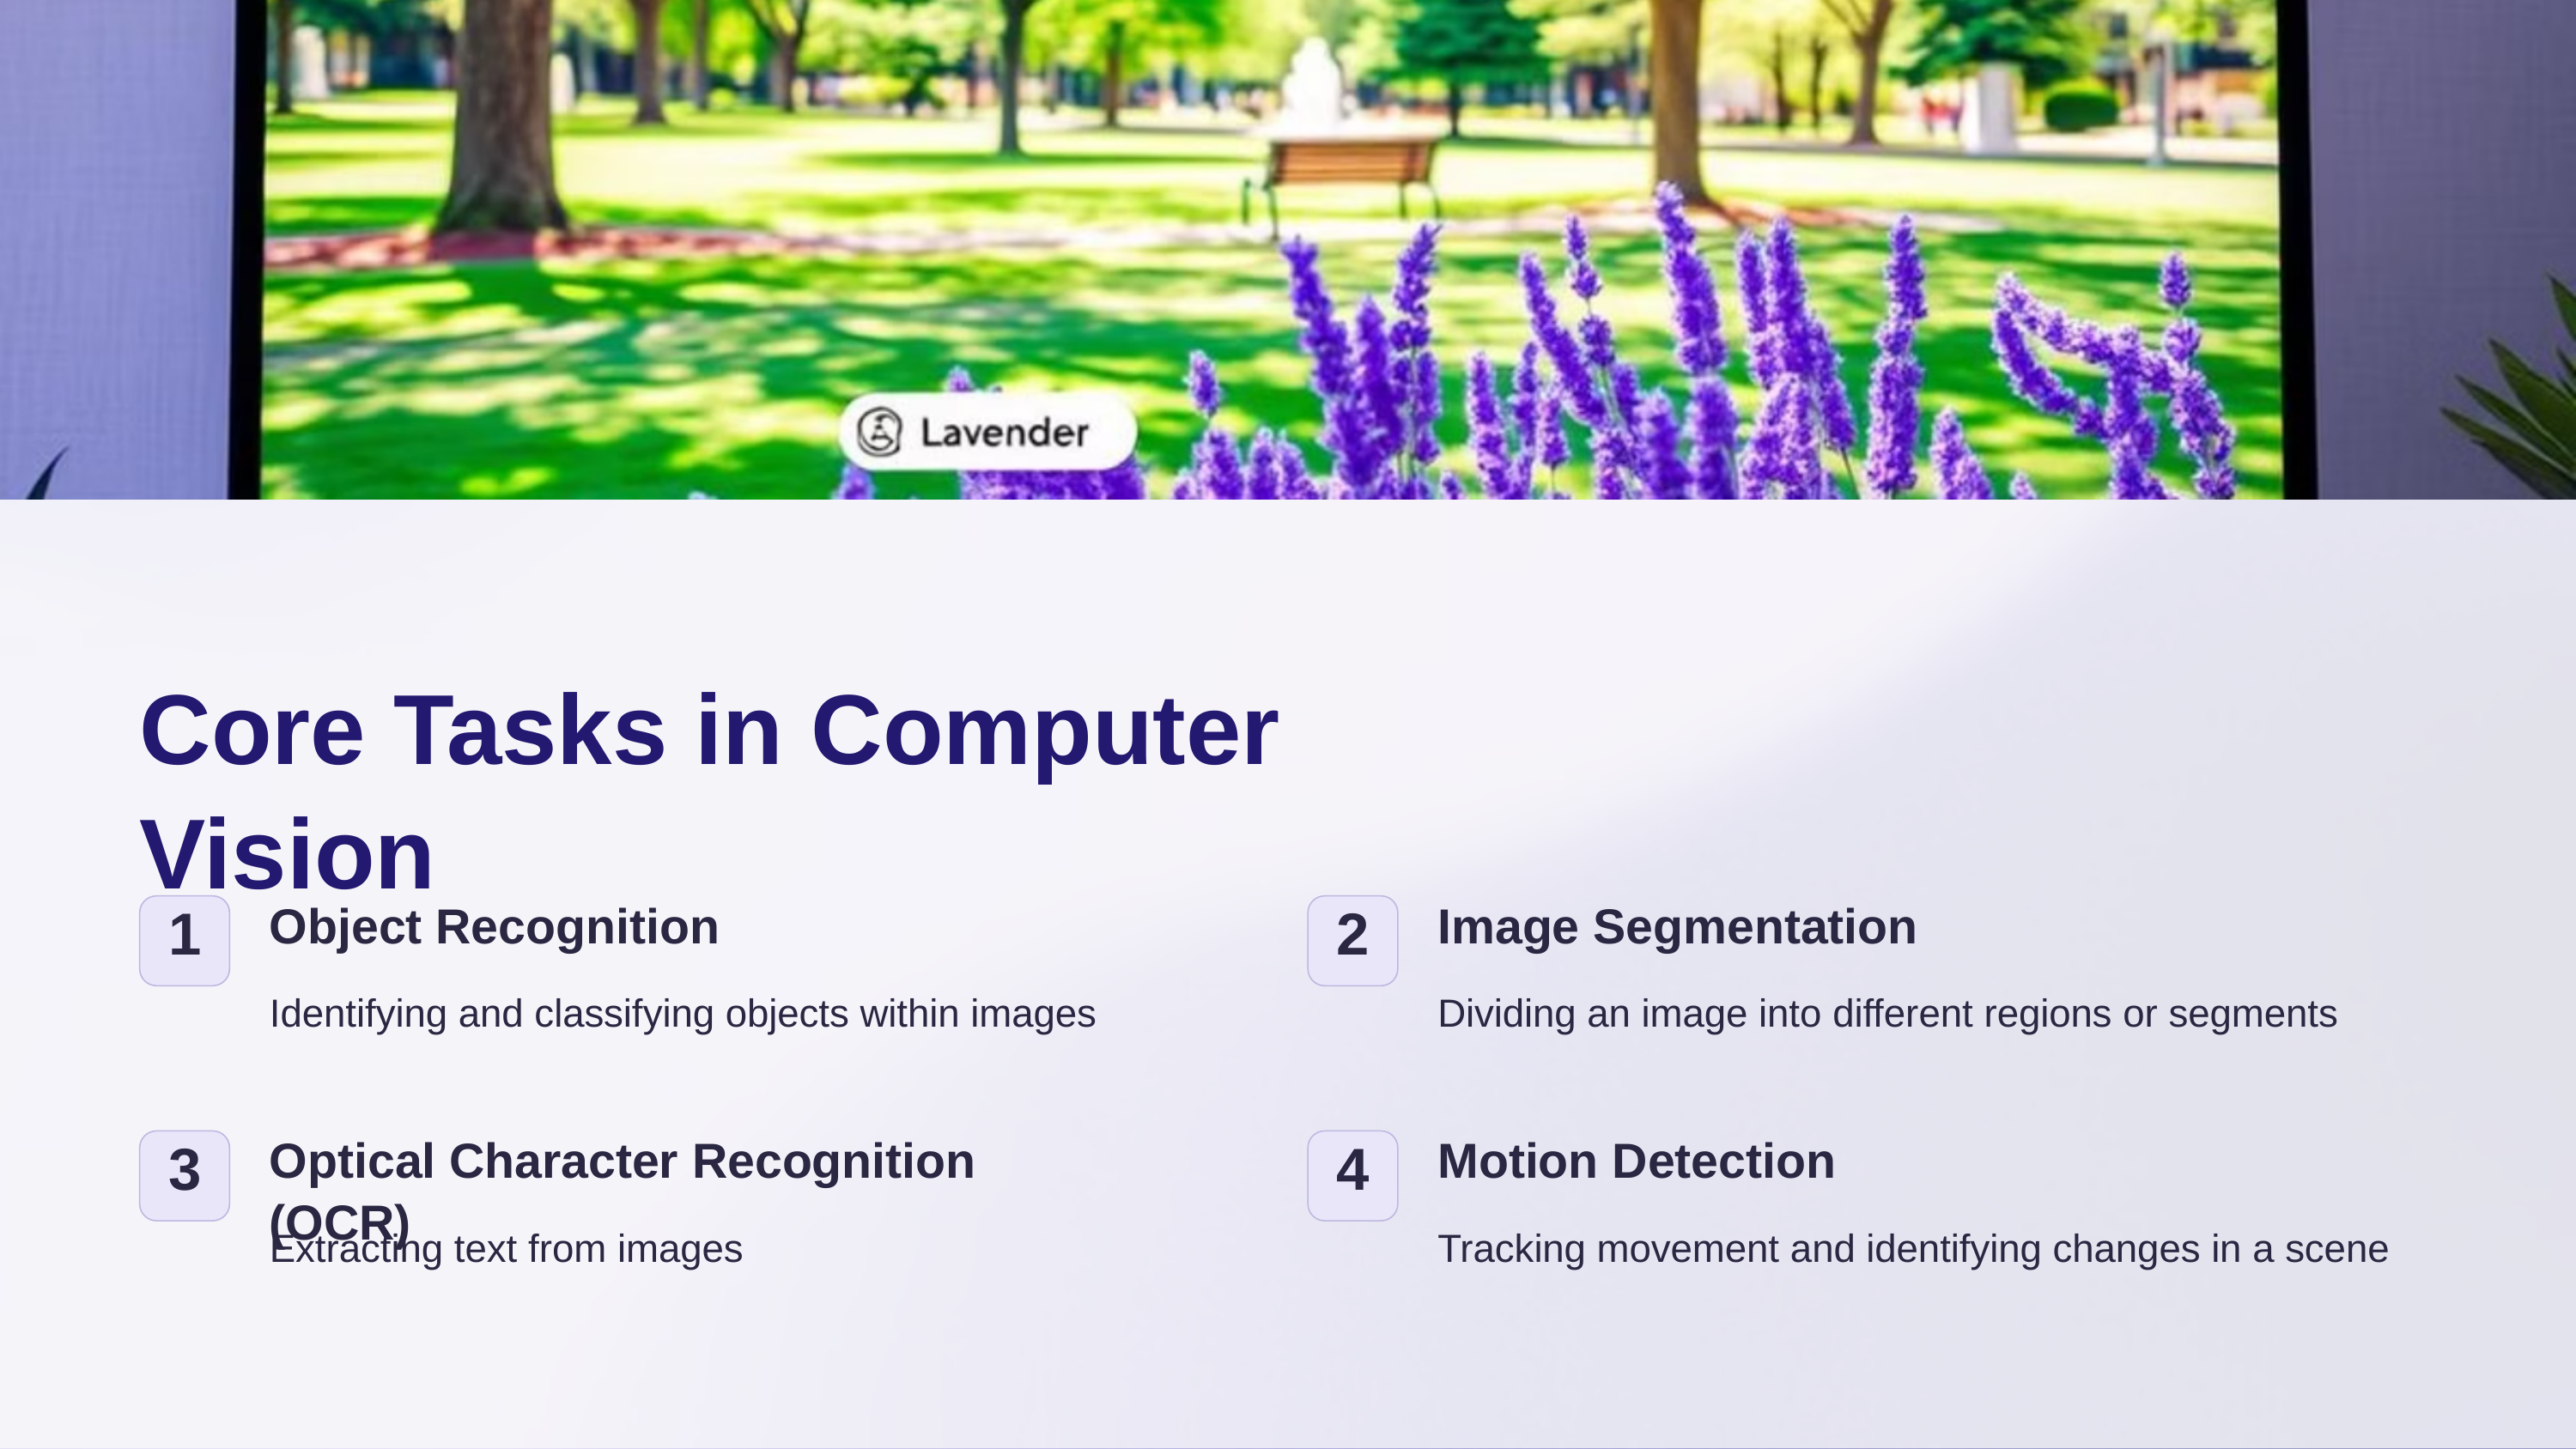

Core Tasks in Computer Vision

Object Recognition

Image Segmentation

1

2

Identifying and classifying objects within images

Dividing an image into different regions or segments

Optical Character Recognition (OCR)

Motion Detection

3

4

Extracting text from images

Tracking movement and identifying changes in a scene